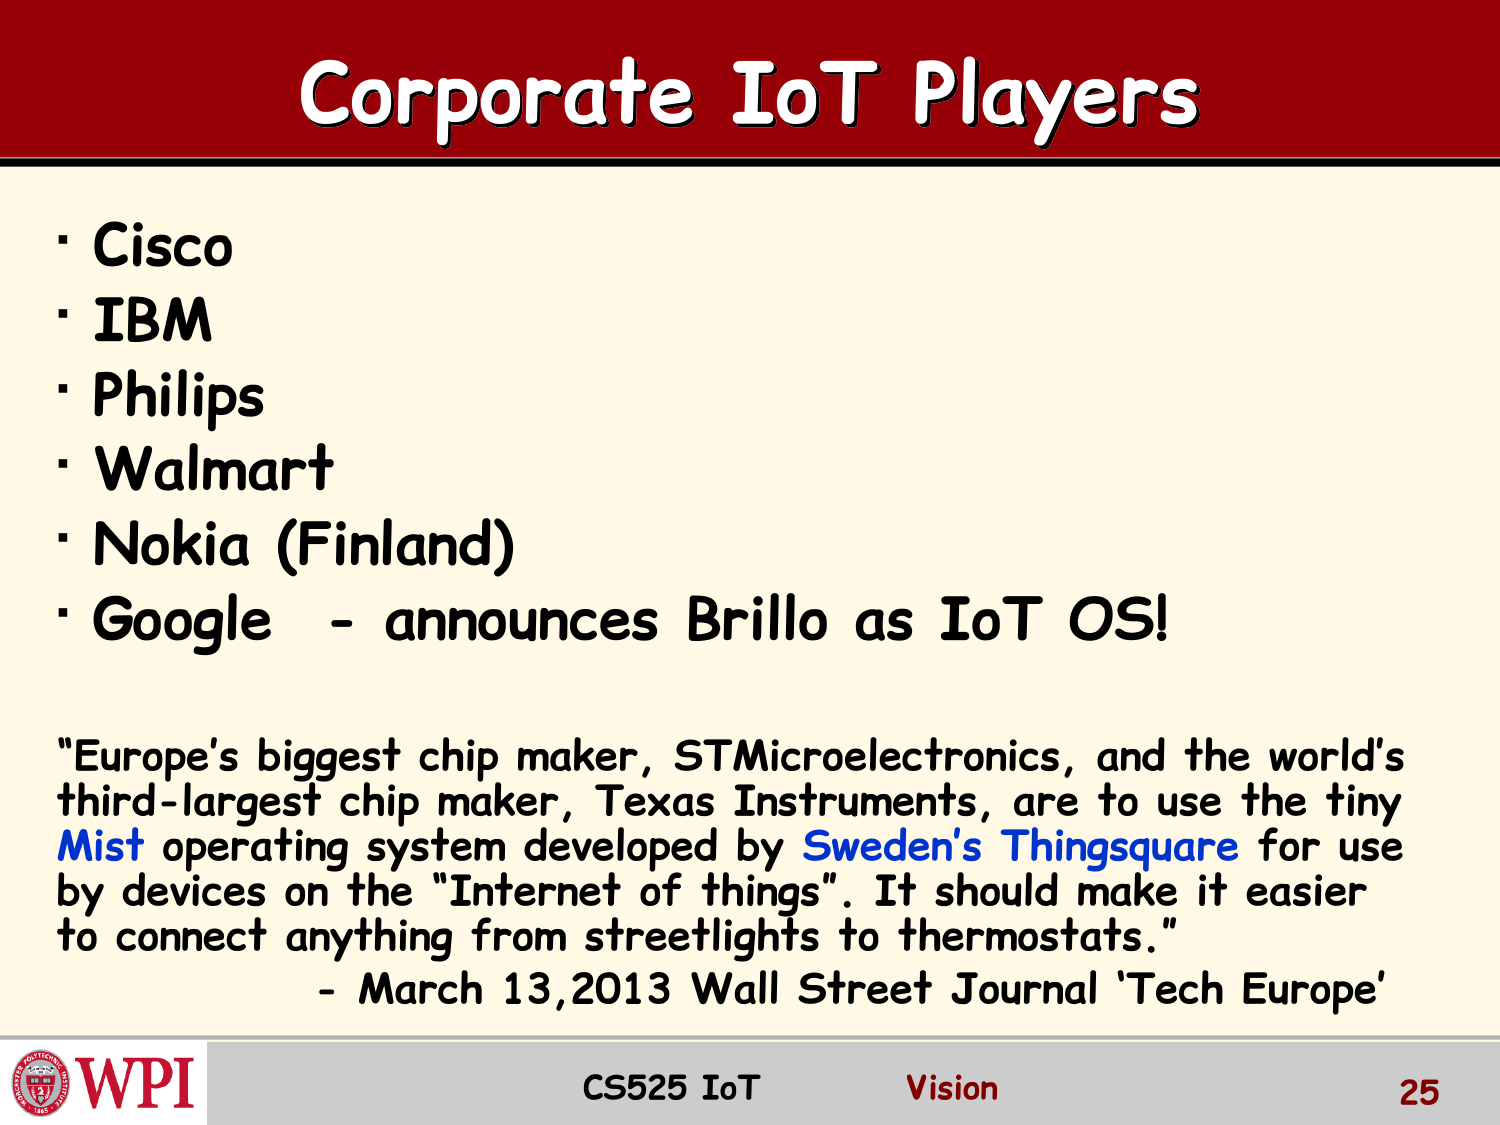

# Corporate IoT Players
Cisco
IBM
Philips
Walmart
Nokia (Finland)
Google  - announces Brillo as IoT OS!

“Europe’s biggest chip maker, STMicroelectronics, and the world’s third-largest chip maker, Texas Instruments, are to use the tiny Mist operating system developed by Sweden’s Thingsquare for use by devices on the “Internet of things”. It should make it easier to connect anything from streetlights to thermostats.”
	      - March 13,2013 Wall Street Journal ‘Tech Europe’

  CS525 IoT          Vision
25